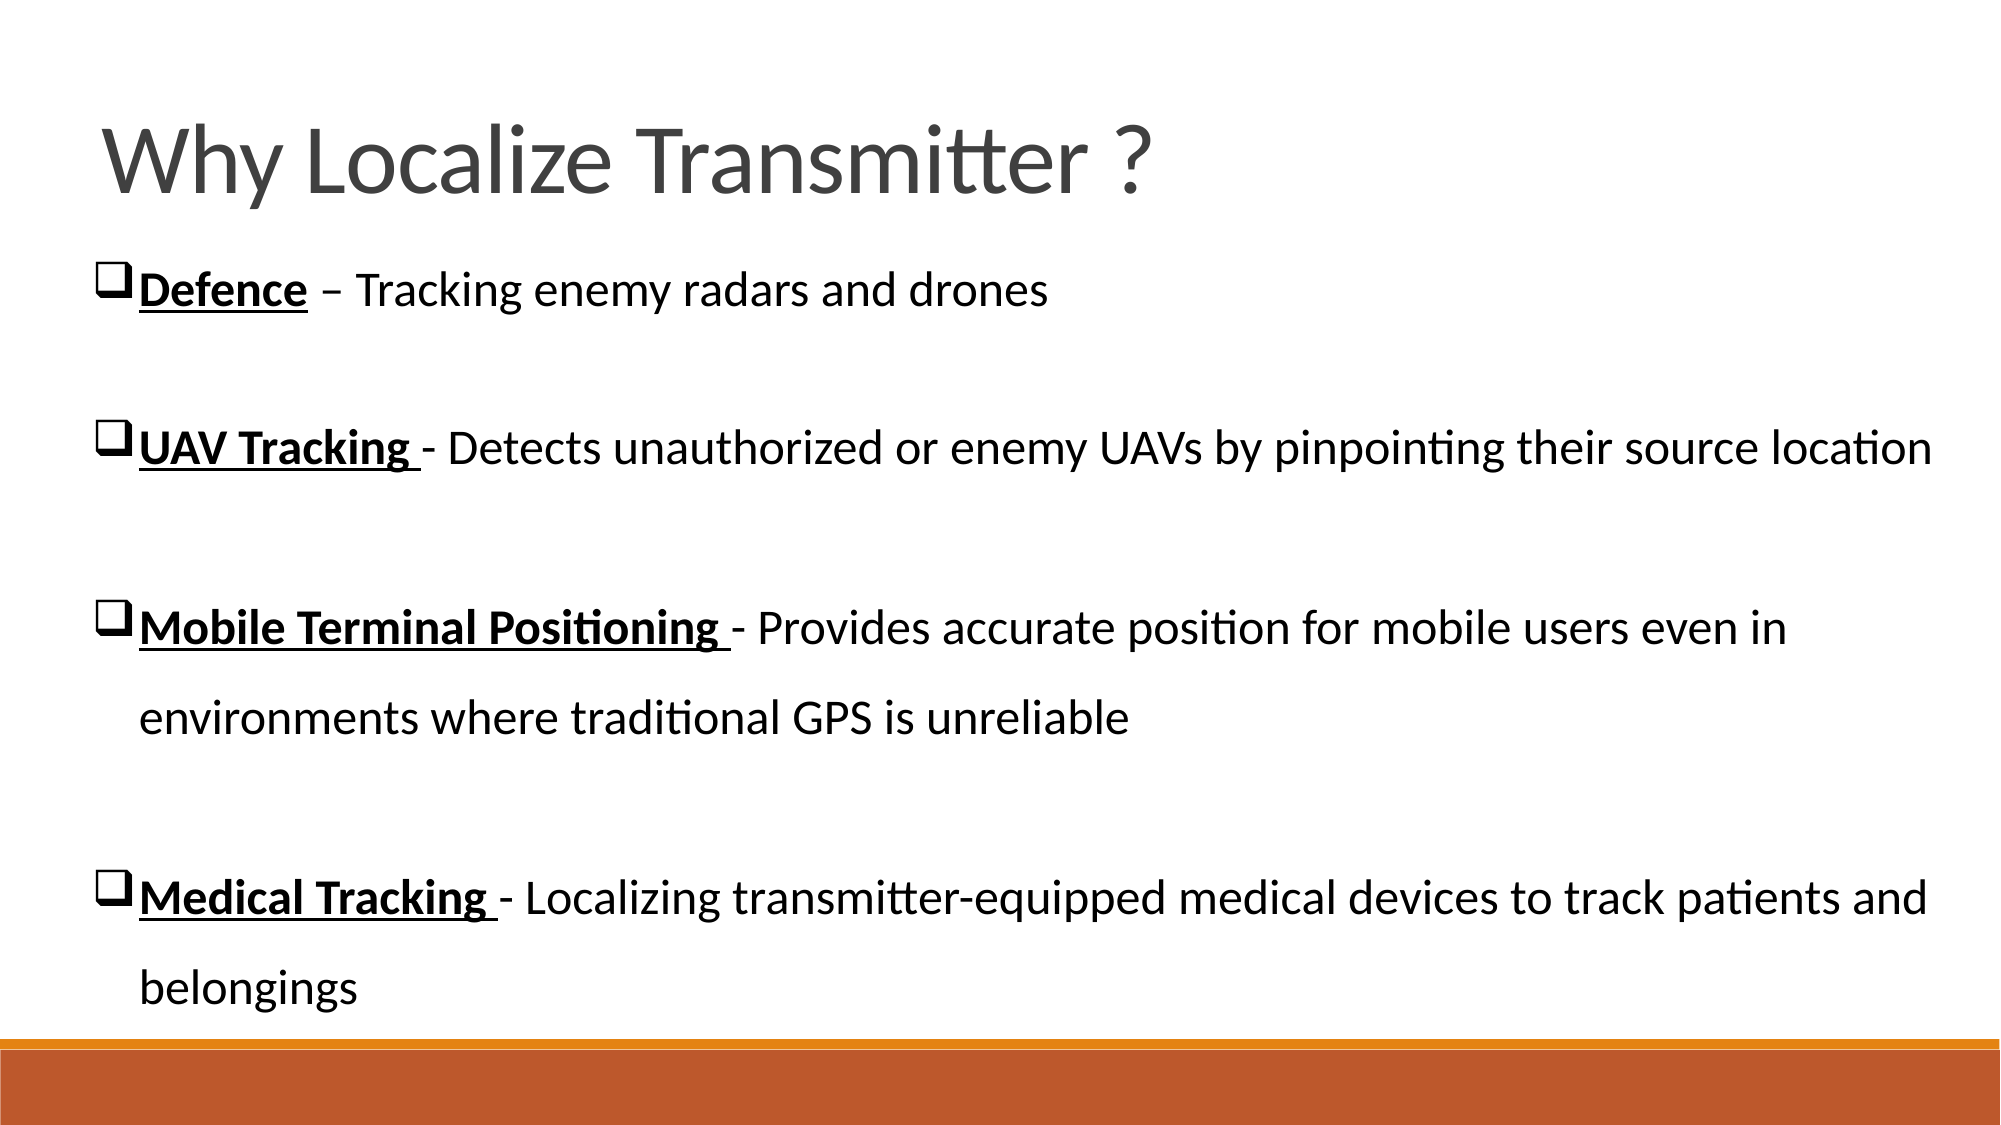

Why Localize Transmitter ?
Defence – Tracking enemy radars and drones

UAV Tracking - Detects unauthorized or enemy UAVs by pinpointing their source location

Mobile Terminal Positioning - Provides accurate position for mobile users even in environments where traditional GPS is unreliable

Medical Tracking - Localizing transmitter-equipped medical devices to track patients and belongings